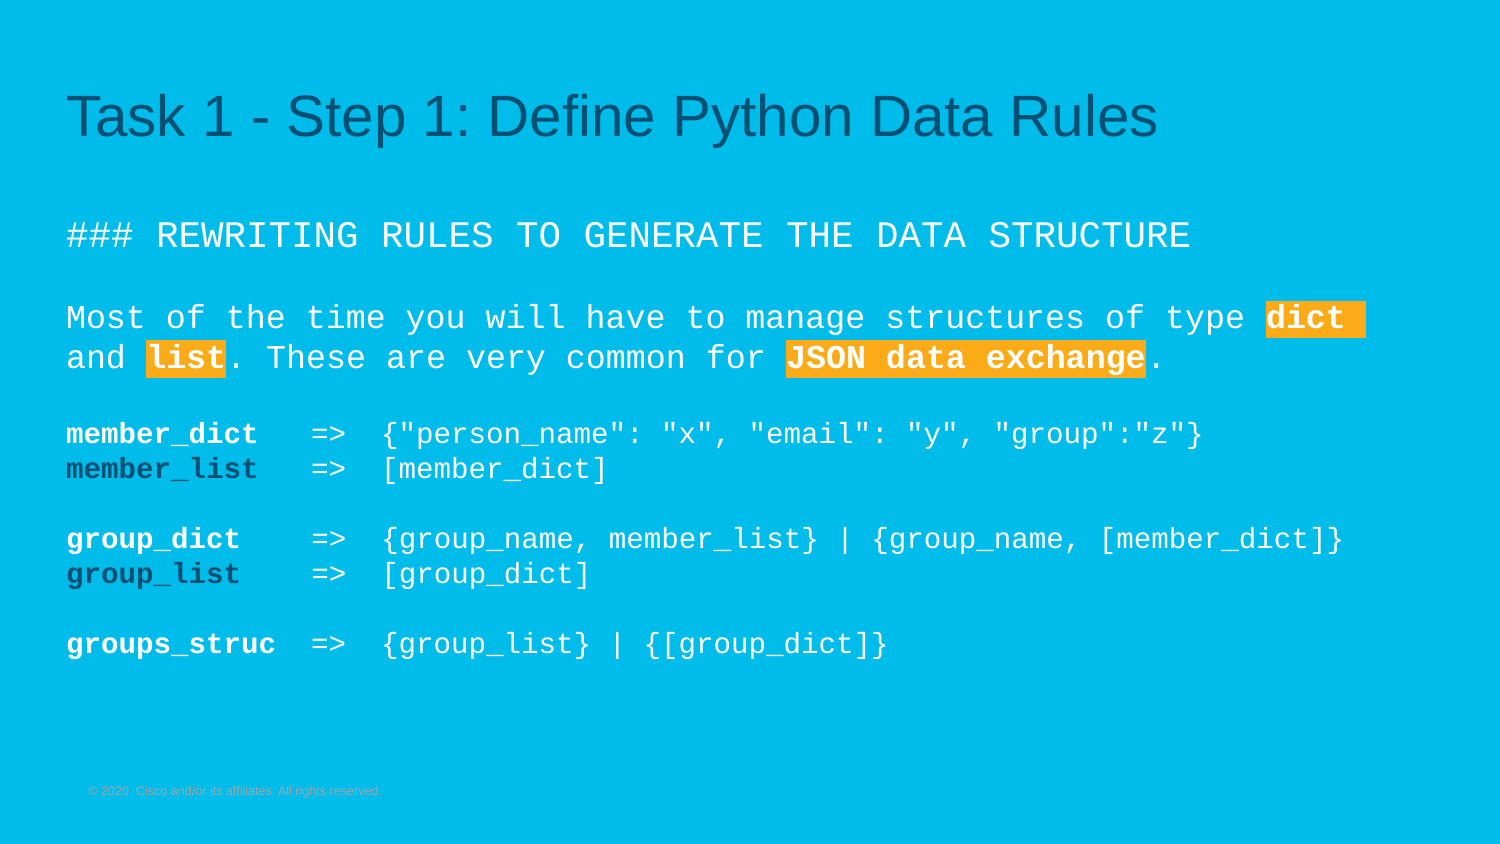

# Task 1 - Step 1: Define Python Data Rules
### REWRITING RULES TO GENERATE THE DATA STRUCTURE

Most of the time you will have to manage structures of type dict  and list. These are very common for JSON data exchange.

member_dict   =>  {"person_name": "x", "email": "y", "group":"z"}
member_list   =>  [member_dict]

group_dict    =>  {group_name, member_list} | {group_name, [member_dict]}
group_list    =>  [group_dict]

groups_struc  =>  {group_list} | {[group_dict]}